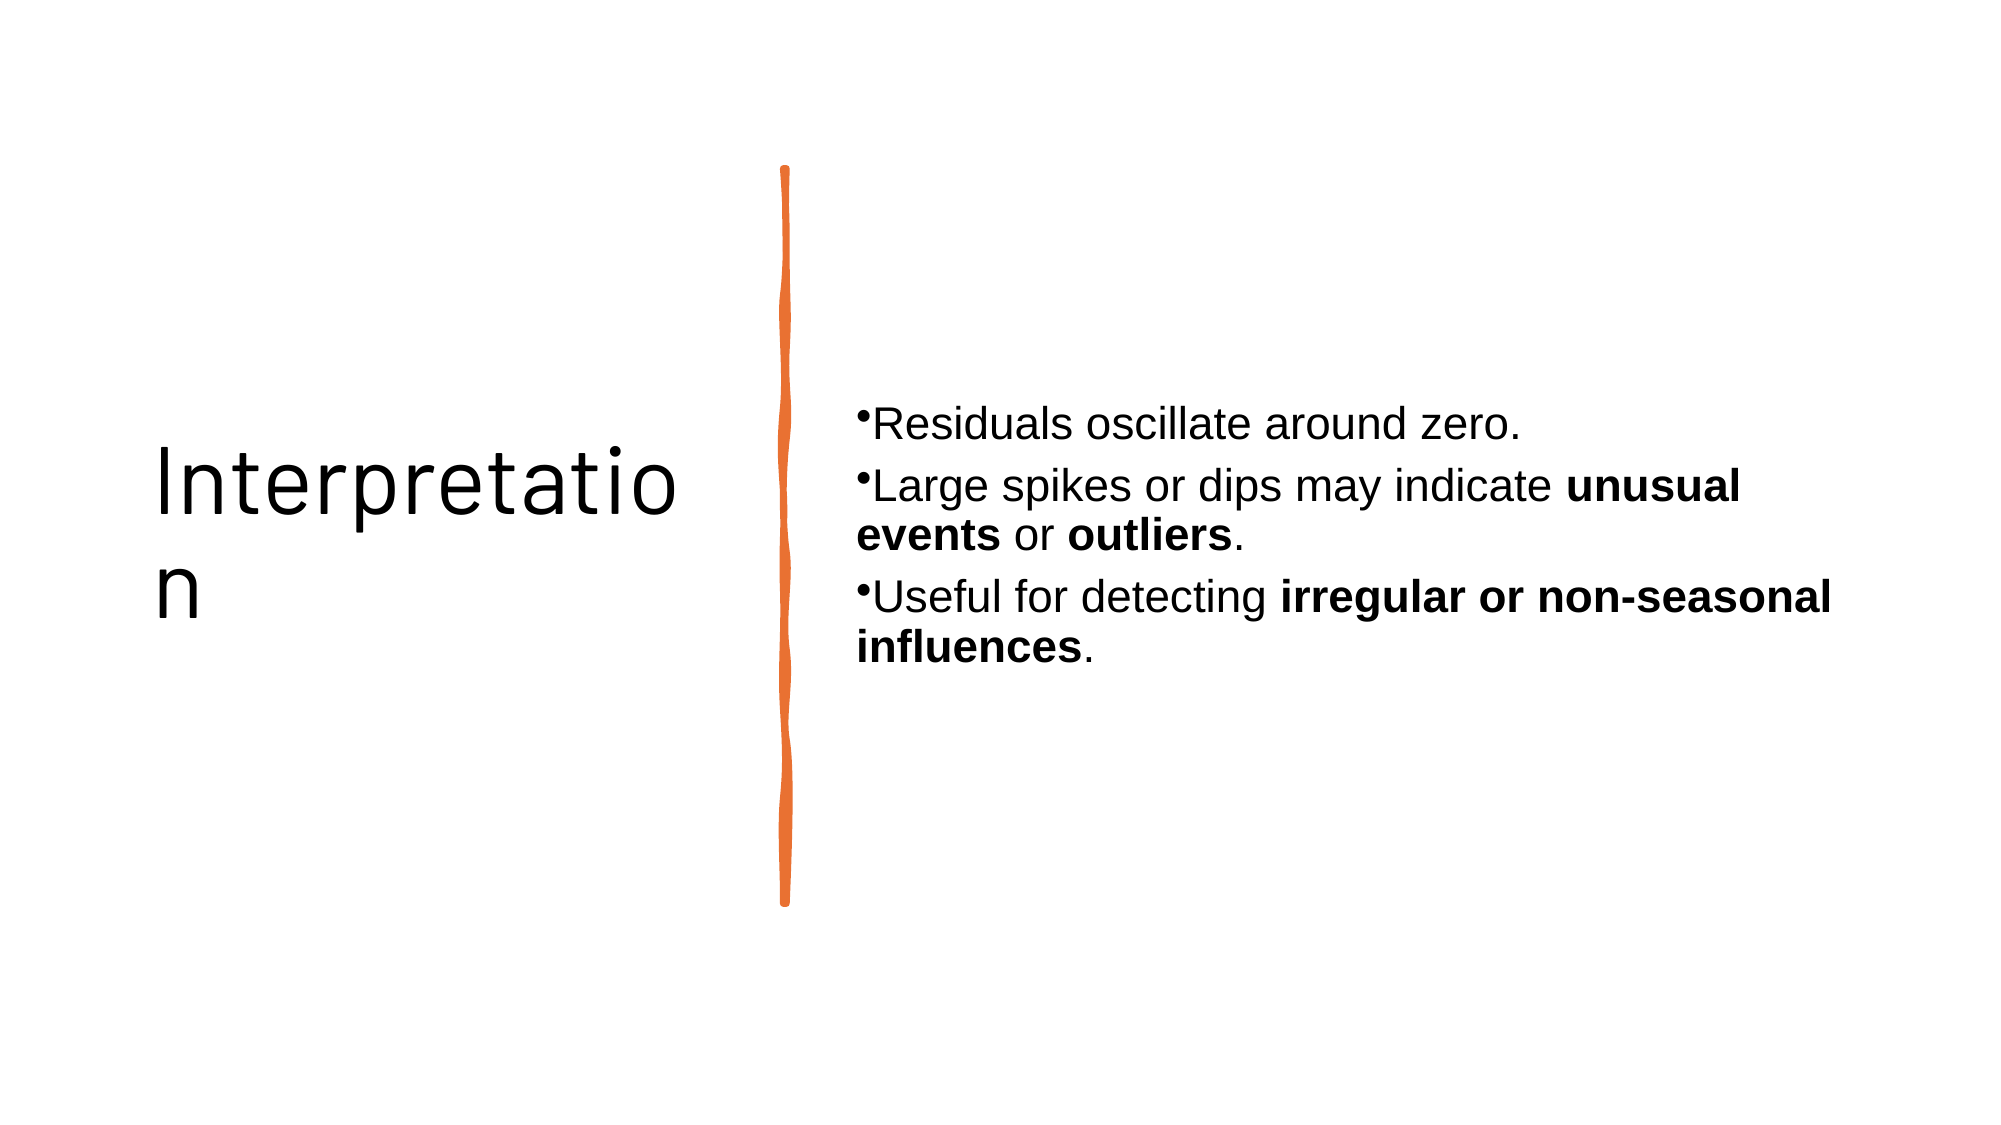

# Interpretation
Residuals oscillate around zero.
Large spikes or dips may indicate unusual events or outliers.
Useful for detecting irregular or non-seasonal influences.